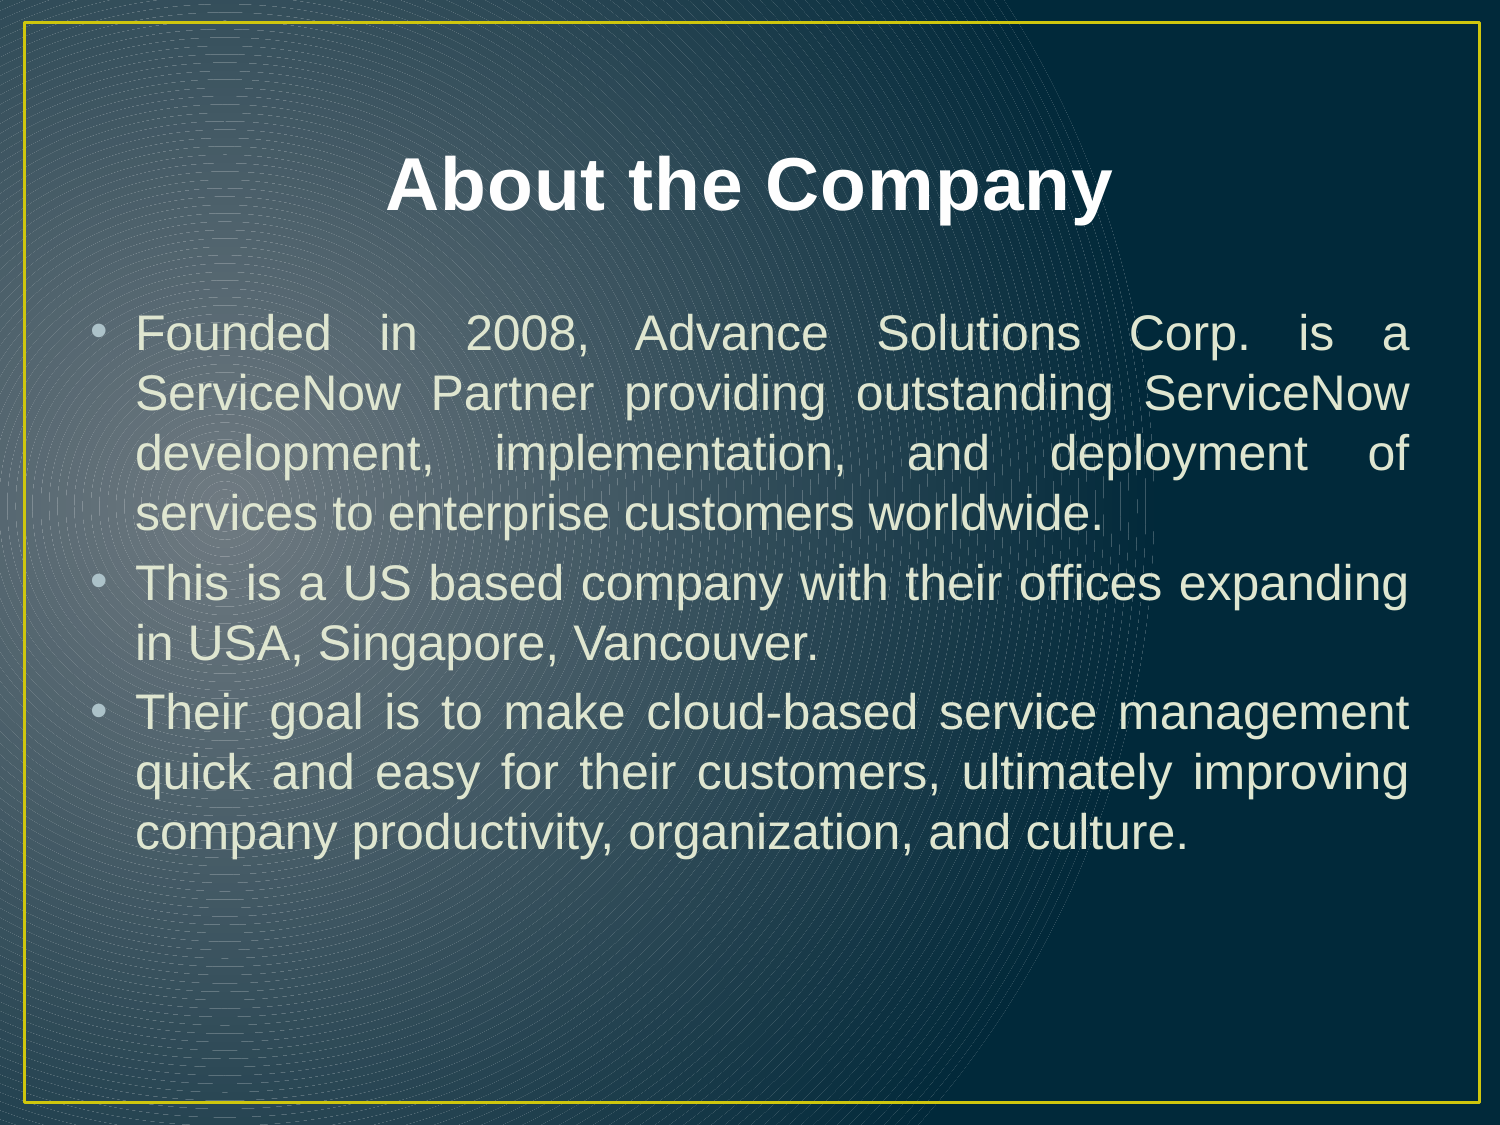

# About the Company
Founded in 2008, Advance Solutions Corp. is a ServiceNow Partner providing outstanding ServiceNow development, implementation, and deployment of services to enterprise customers worldwide.
This is a US based company with their offices expanding in USA, Singapore, Vancouver.
Their goal is to make cloud-based service management quick and easy for their customers, ultimately improving company productivity, organization, and culture.